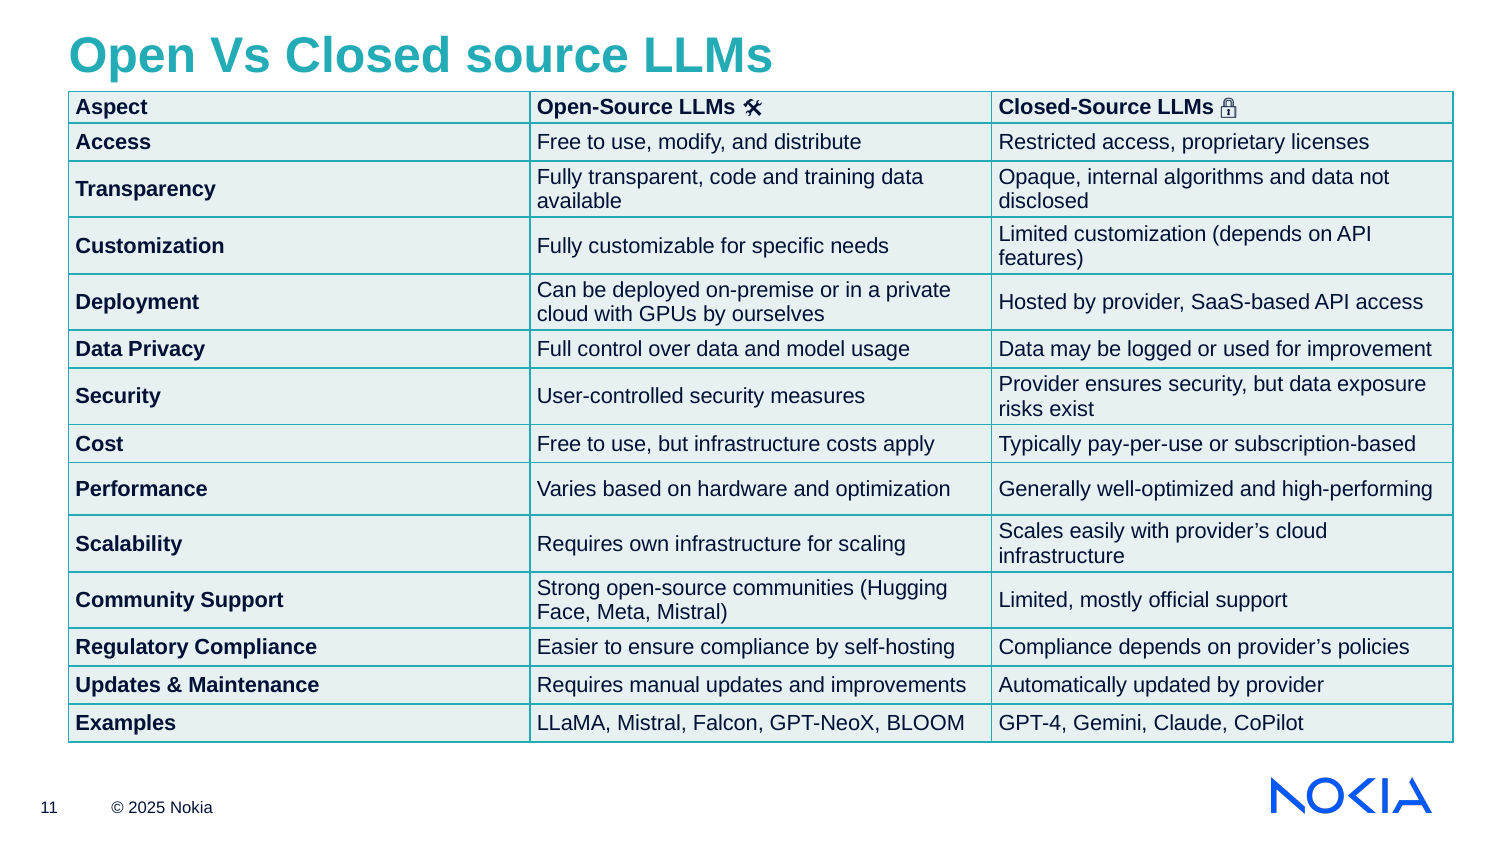

# Open Vs Closed source LLMs
| Aspect | Open-Source LLMs 🛠️ | Closed-Source LLMs 🔒 |
| --- | --- | --- |
| Access | Free to use, modify, and distribute | Restricted access, proprietary licenses |
| Transparency | Fully transparent, code and training data available | Opaque, internal algorithms and data not disclosed |
| Customization | Fully customizable for specific needs | Limited customization (depends on API features) |
| Deployment | Can be deployed on-premise or in a private cloud with GPUs by ourselves | Hosted by provider, SaaS-based API access |
| Data Privacy | Full control over data and model usage | Data may be logged or used for improvement |
| Security | User-controlled security measures | Provider ensures security, but data exposure risks exist |
| Cost | Free to use, but infrastructure costs apply | Typically pay-per-use or subscription-based |
| Performance | Varies based on hardware and optimization | Generally well-optimized and high-performing |
| Scalability | Requires own infrastructure for scaling | Scales easily with provider’s cloud infrastructure |
| Community Support | Strong open-source communities (Hugging Face, Meta, Mistral) | Limited, mostly official support |
| Regulatory Compliance | Easier to ensure compliance by self-hosting | Compliance depends on provider’s policies |
| Updates & Maintenance | Requires manual updates and improvements | Automatically updated by provider |
| Examples | LLaMA, Mistral, Falcon, GPT-NeoX, BLOOM | GPT-4, Gemini, Claude, CoPilot |